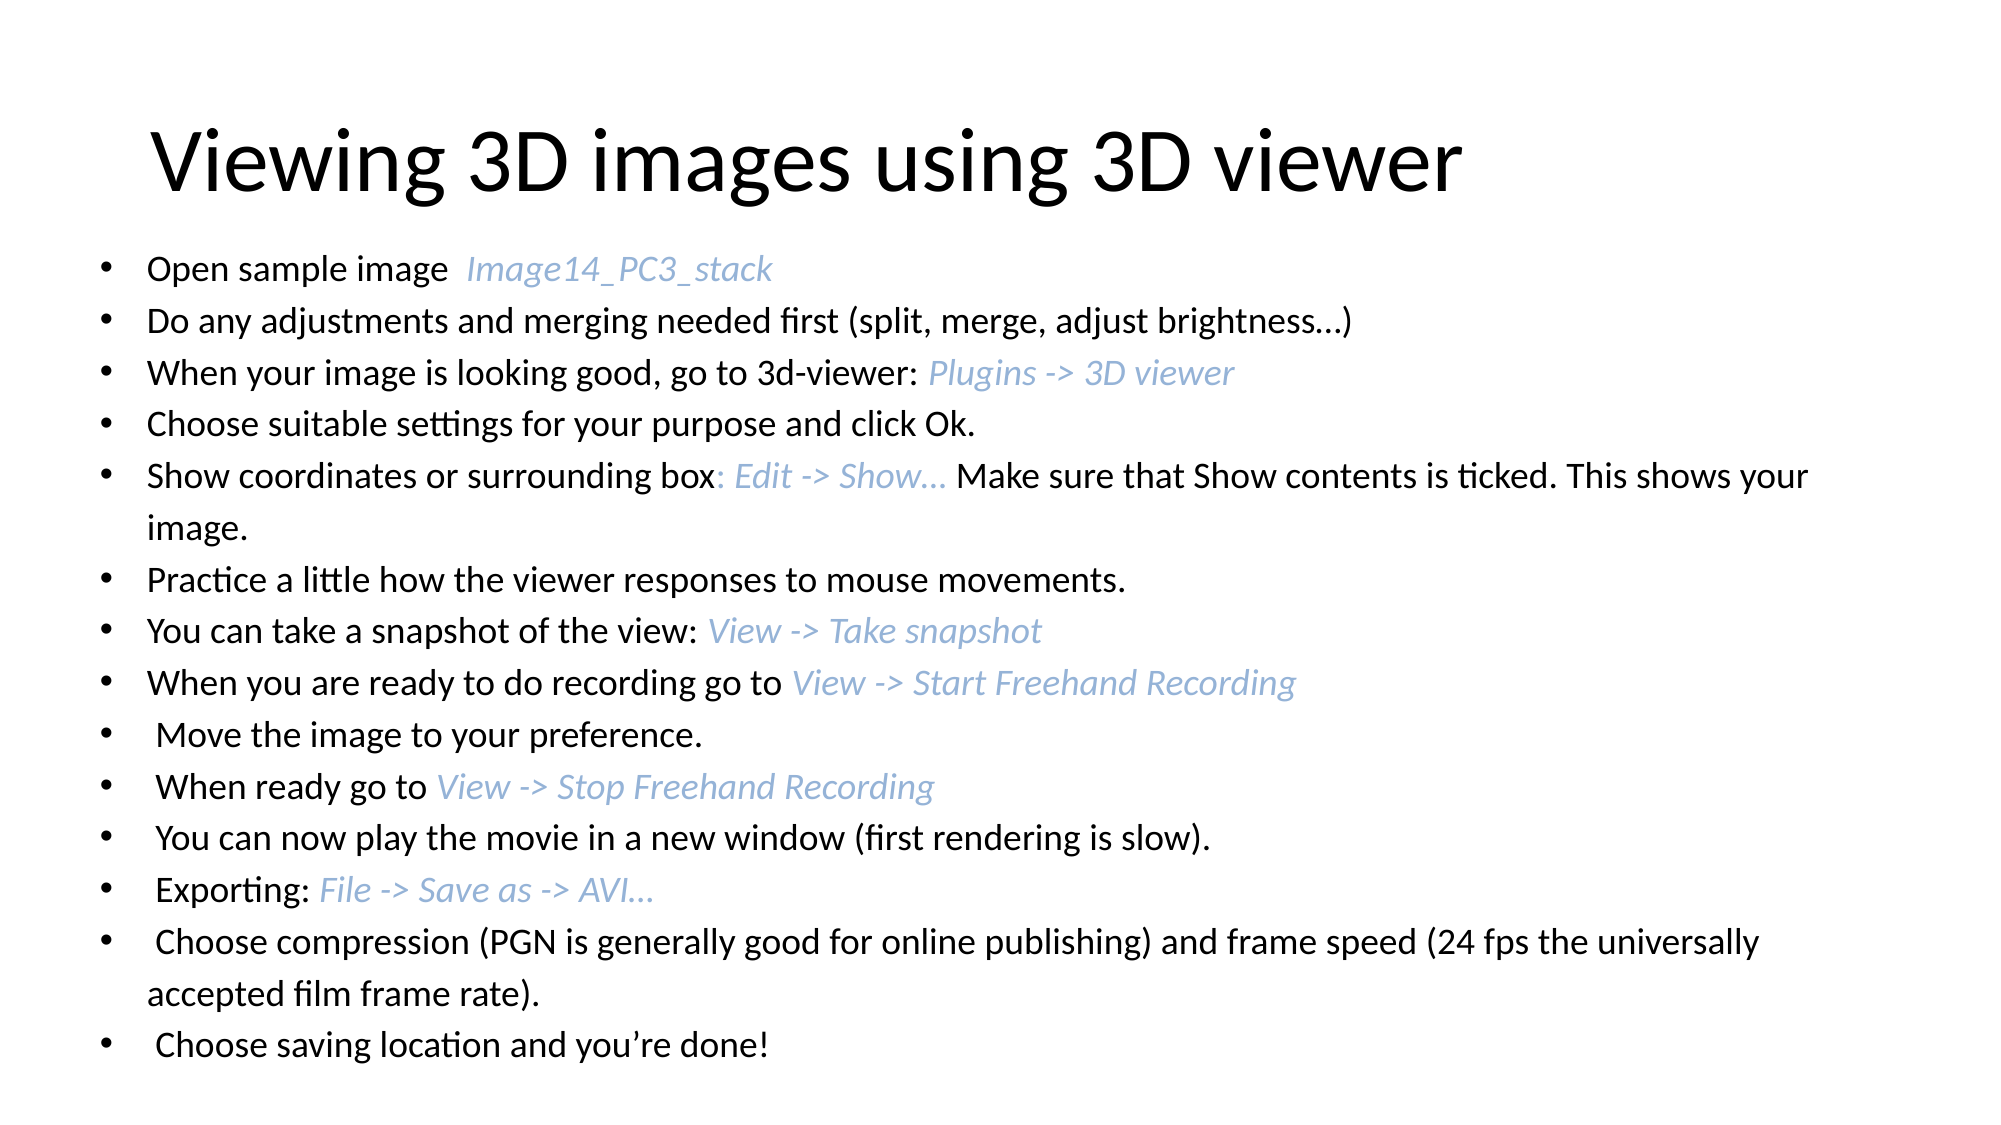

# Viewing 3D images using 3D viewer
Open sample image  Image14_PC3_stack
Do any adjustments and merging needed first (split, merge, adjust brightness…)
When your image is looking good, go to 3d-viewer: Plugins -> 3D viewer
Choose suitable settings for your purpose and click Ok.
Show coordinates or surrounding box: Edit -> Show… Make sure that Show contents is ticked. This shows your image.
Practice a little how the viewer responses to mouse movements.
You can take a snapshot of the view: View -> Take snapshot
When you are ready to do recording go to View -> Start Freehand Recording
 Move the image to your preference.
 When ready go to View -> Stop Freehand Recording
 You can now play the movie in a new window (first rendering is slow).
 Exporting: File -> Save as -> AVI…
 Choose compression (PGN is generally good for online publishing) and frame speed (24 fps the universally accepted film frame rate).
 Choose saving location and you’re done!